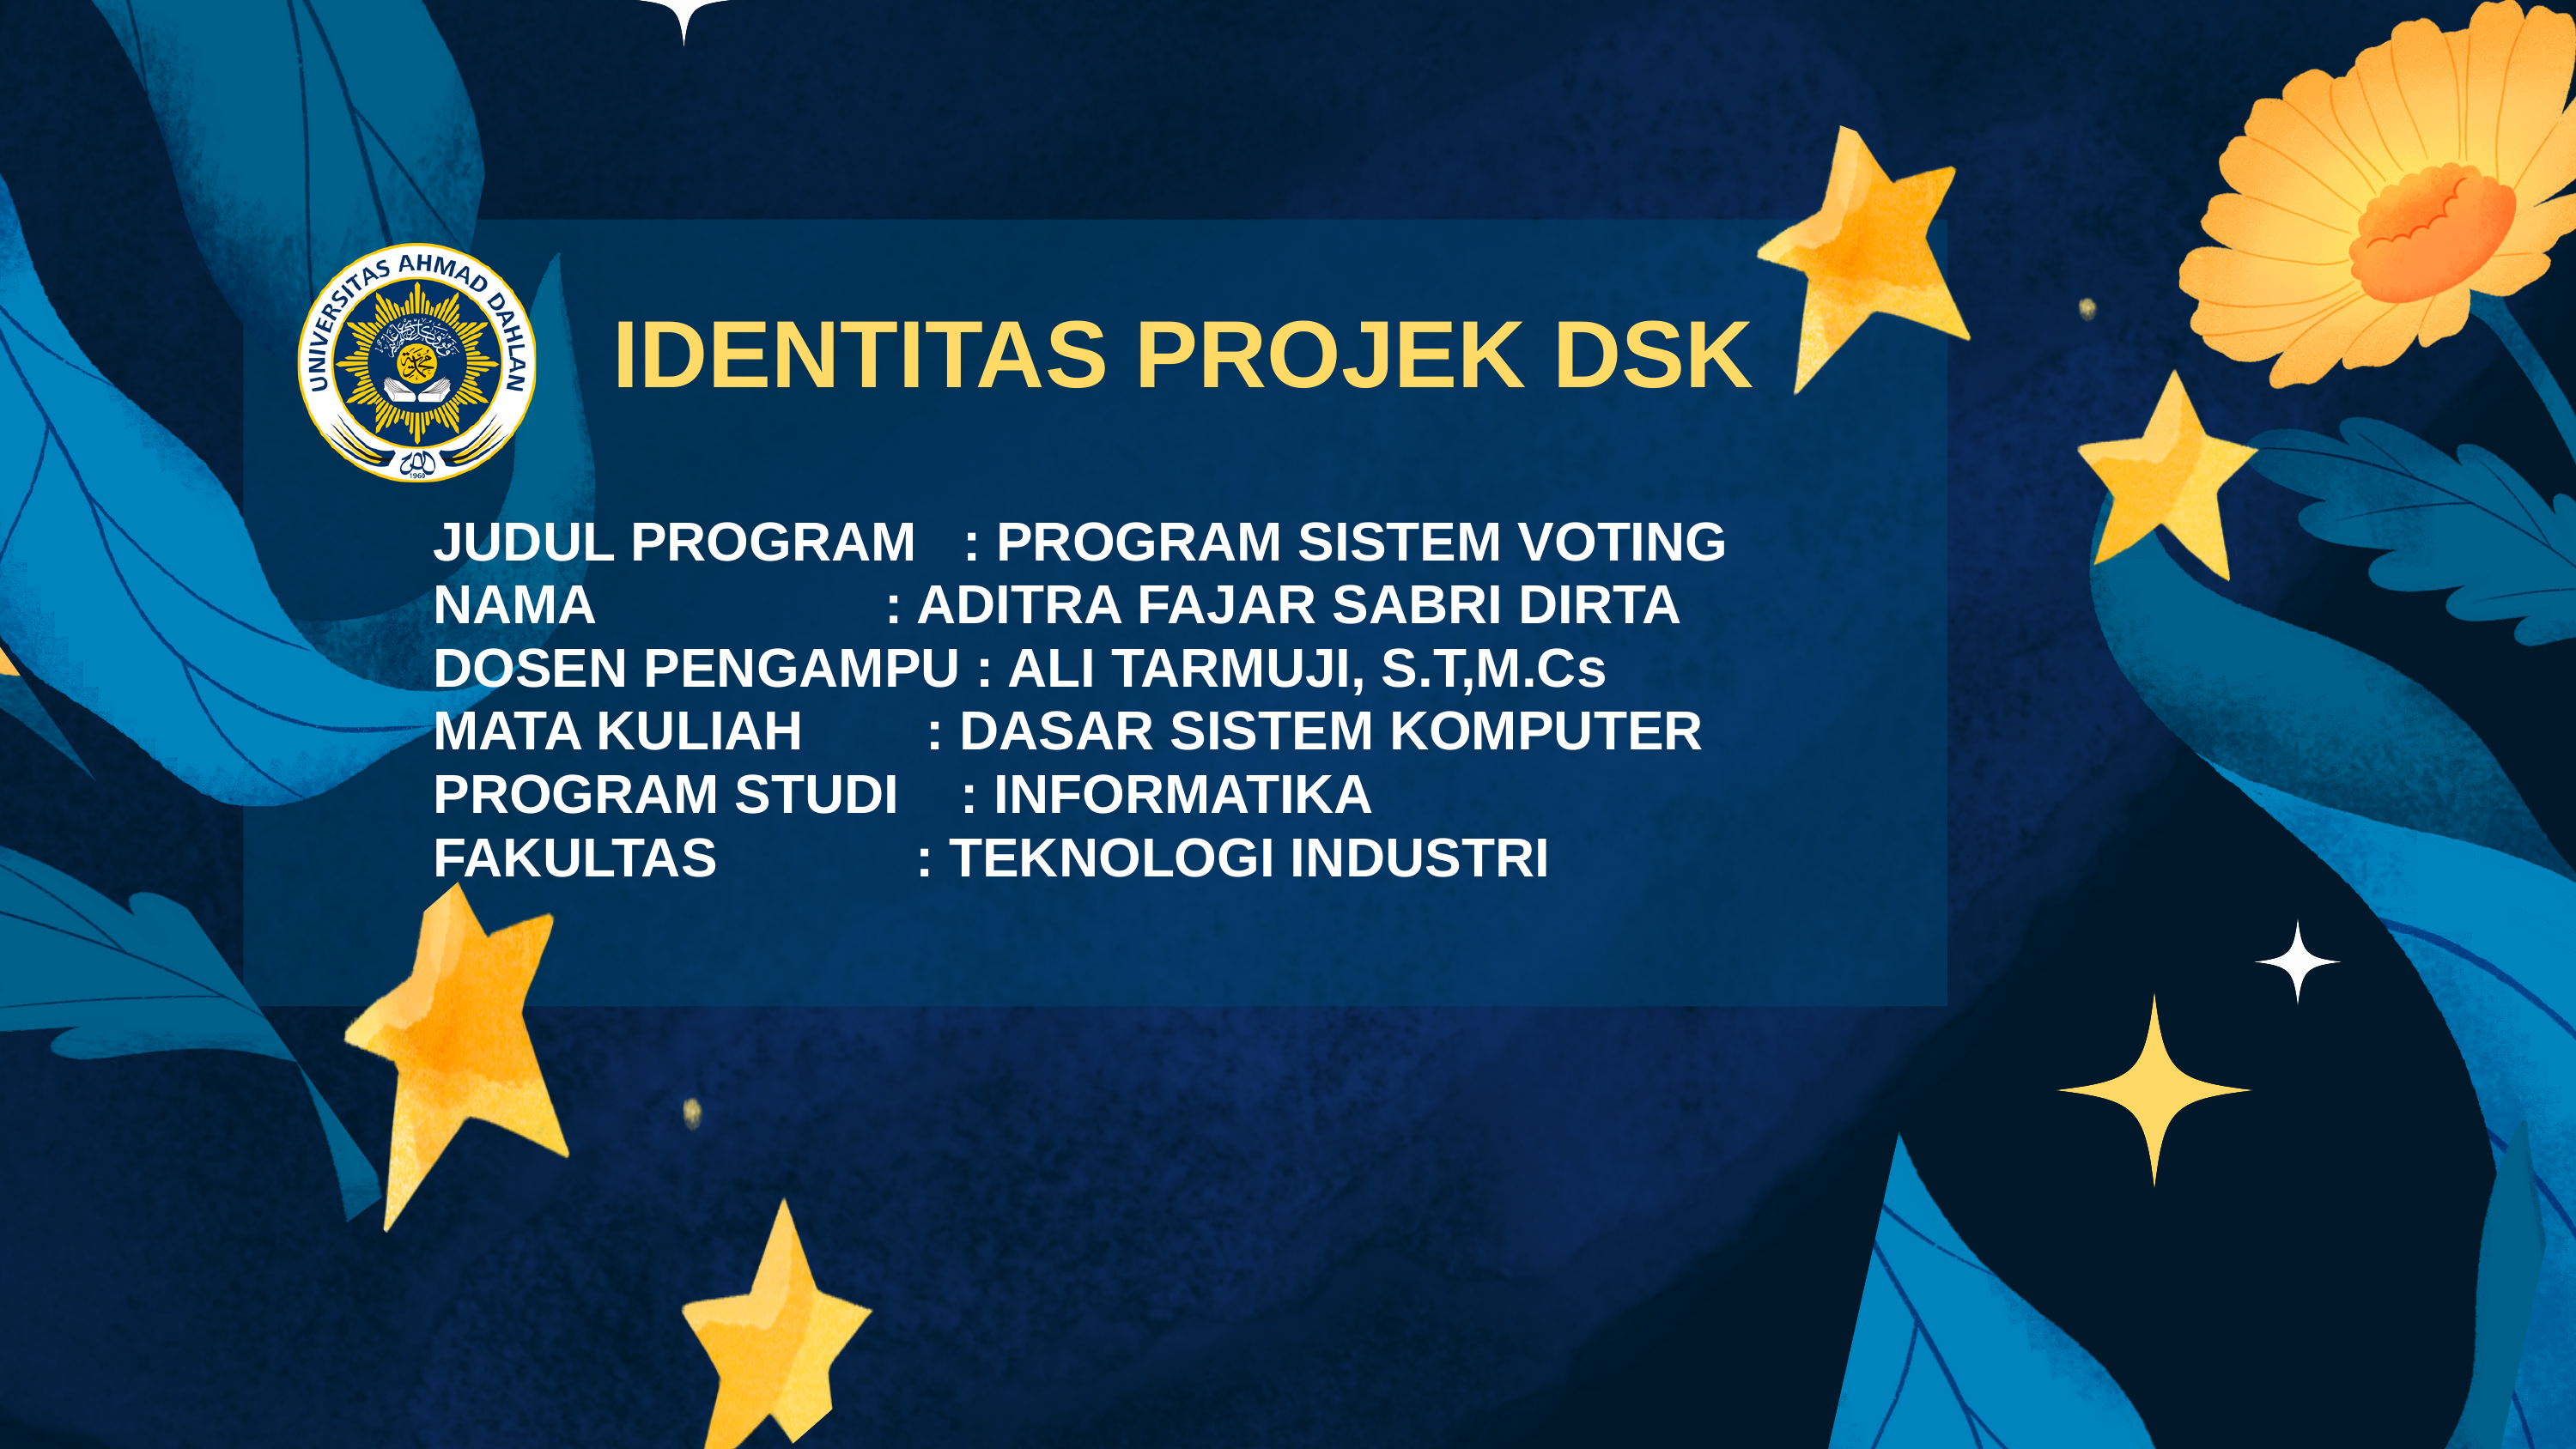

IDENTITAS PROJEK DSK

JUDUL PROGRAM   : PROGRAM SISTEM VOTING
NAMA                   : ADITRA FAJAR SABRI DIRTA
DOSEN PENGAMPU : ALI TARMUJI, S.T,M.Cs
MATA KULIAH        : DASAR SISTEM KOMPUTER
PROGRAM STUDI    : INFORMATIKA
FAKULTAS             : TEKNOLOGI INDUSTRI